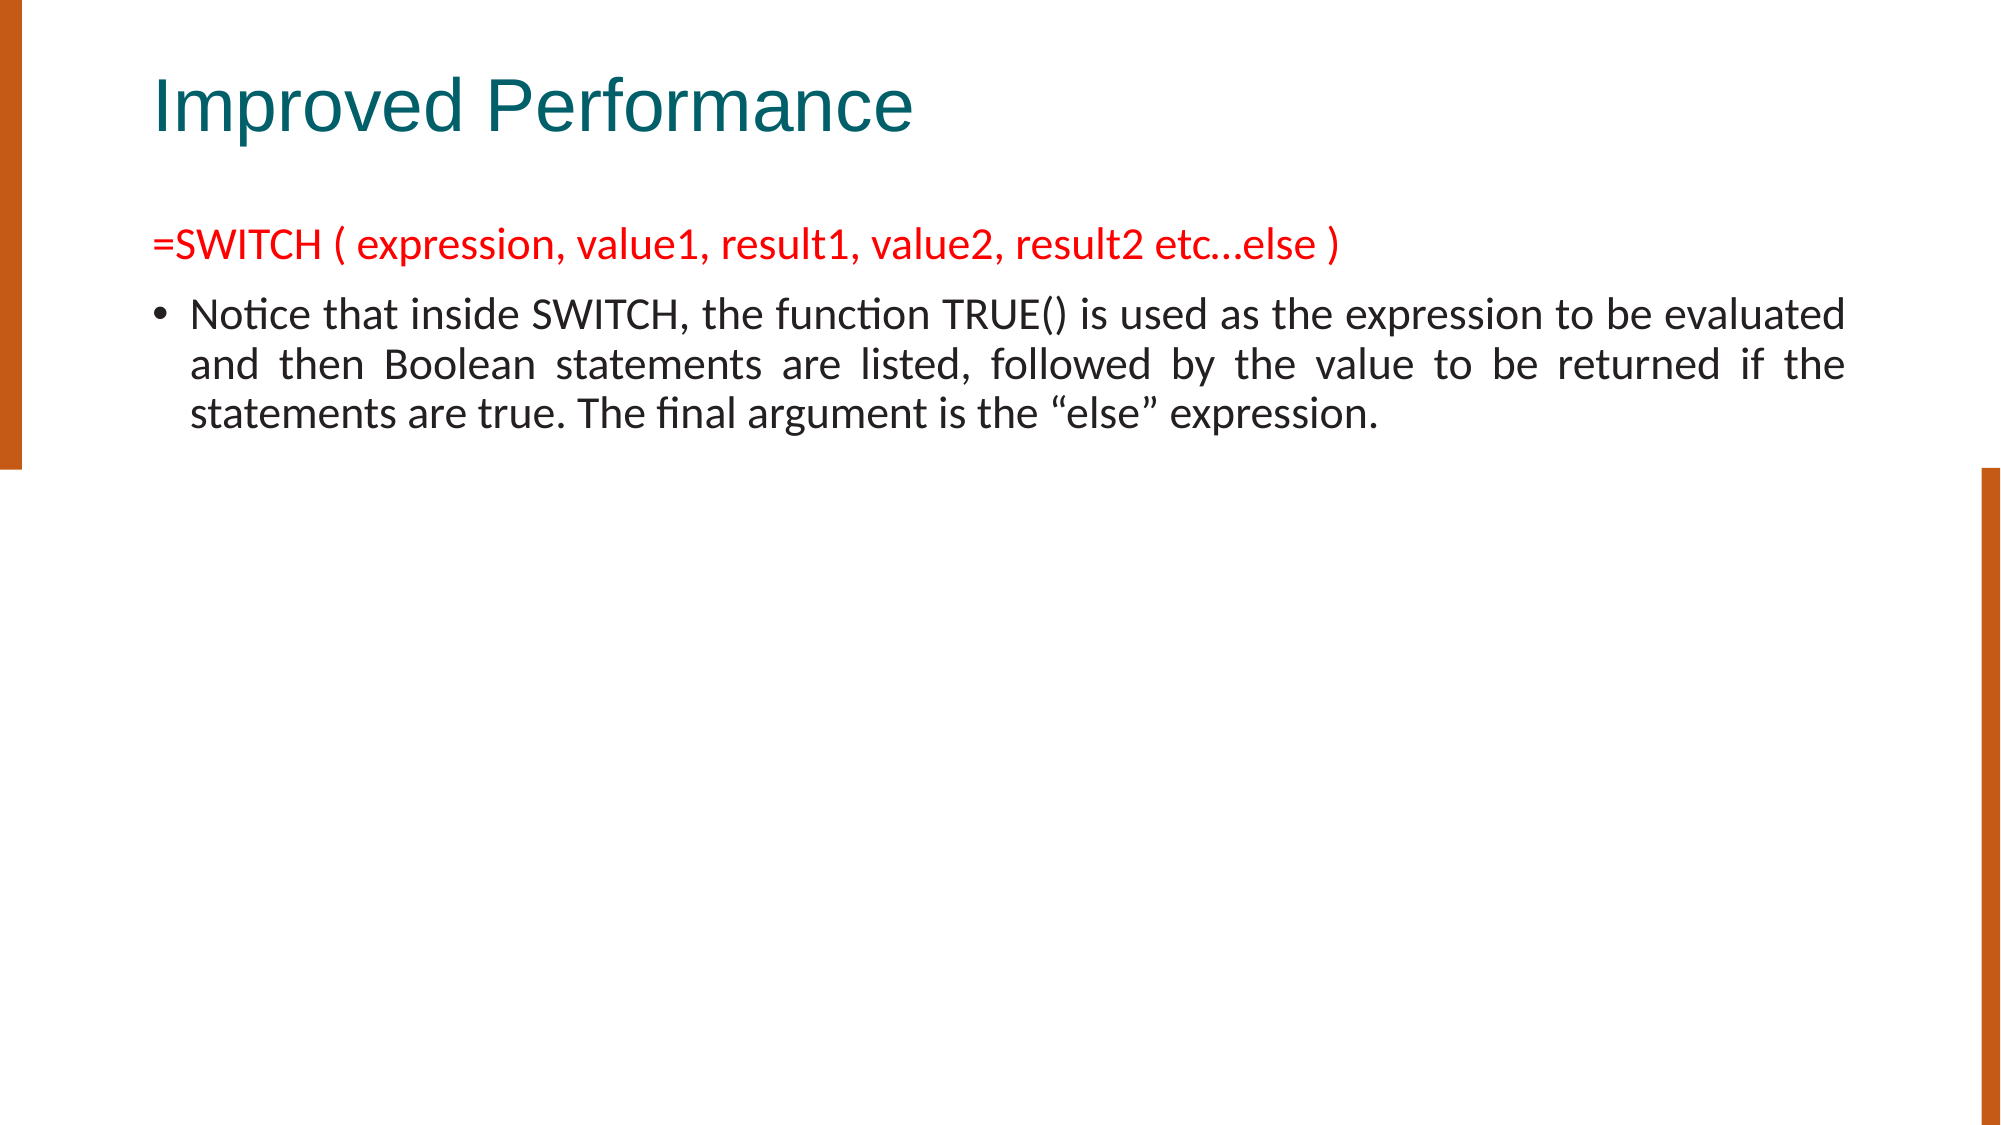

# Improved Performance
=SWITCH ( expression, value1, result1, value2, result2 etc…else )
Notice that inside SWITCH, the function TRUE() is used as the expression to be evaluated and then Boolean statements are listed, followed by the value to be returned if the statements are true. The final argument is the “else” expression.